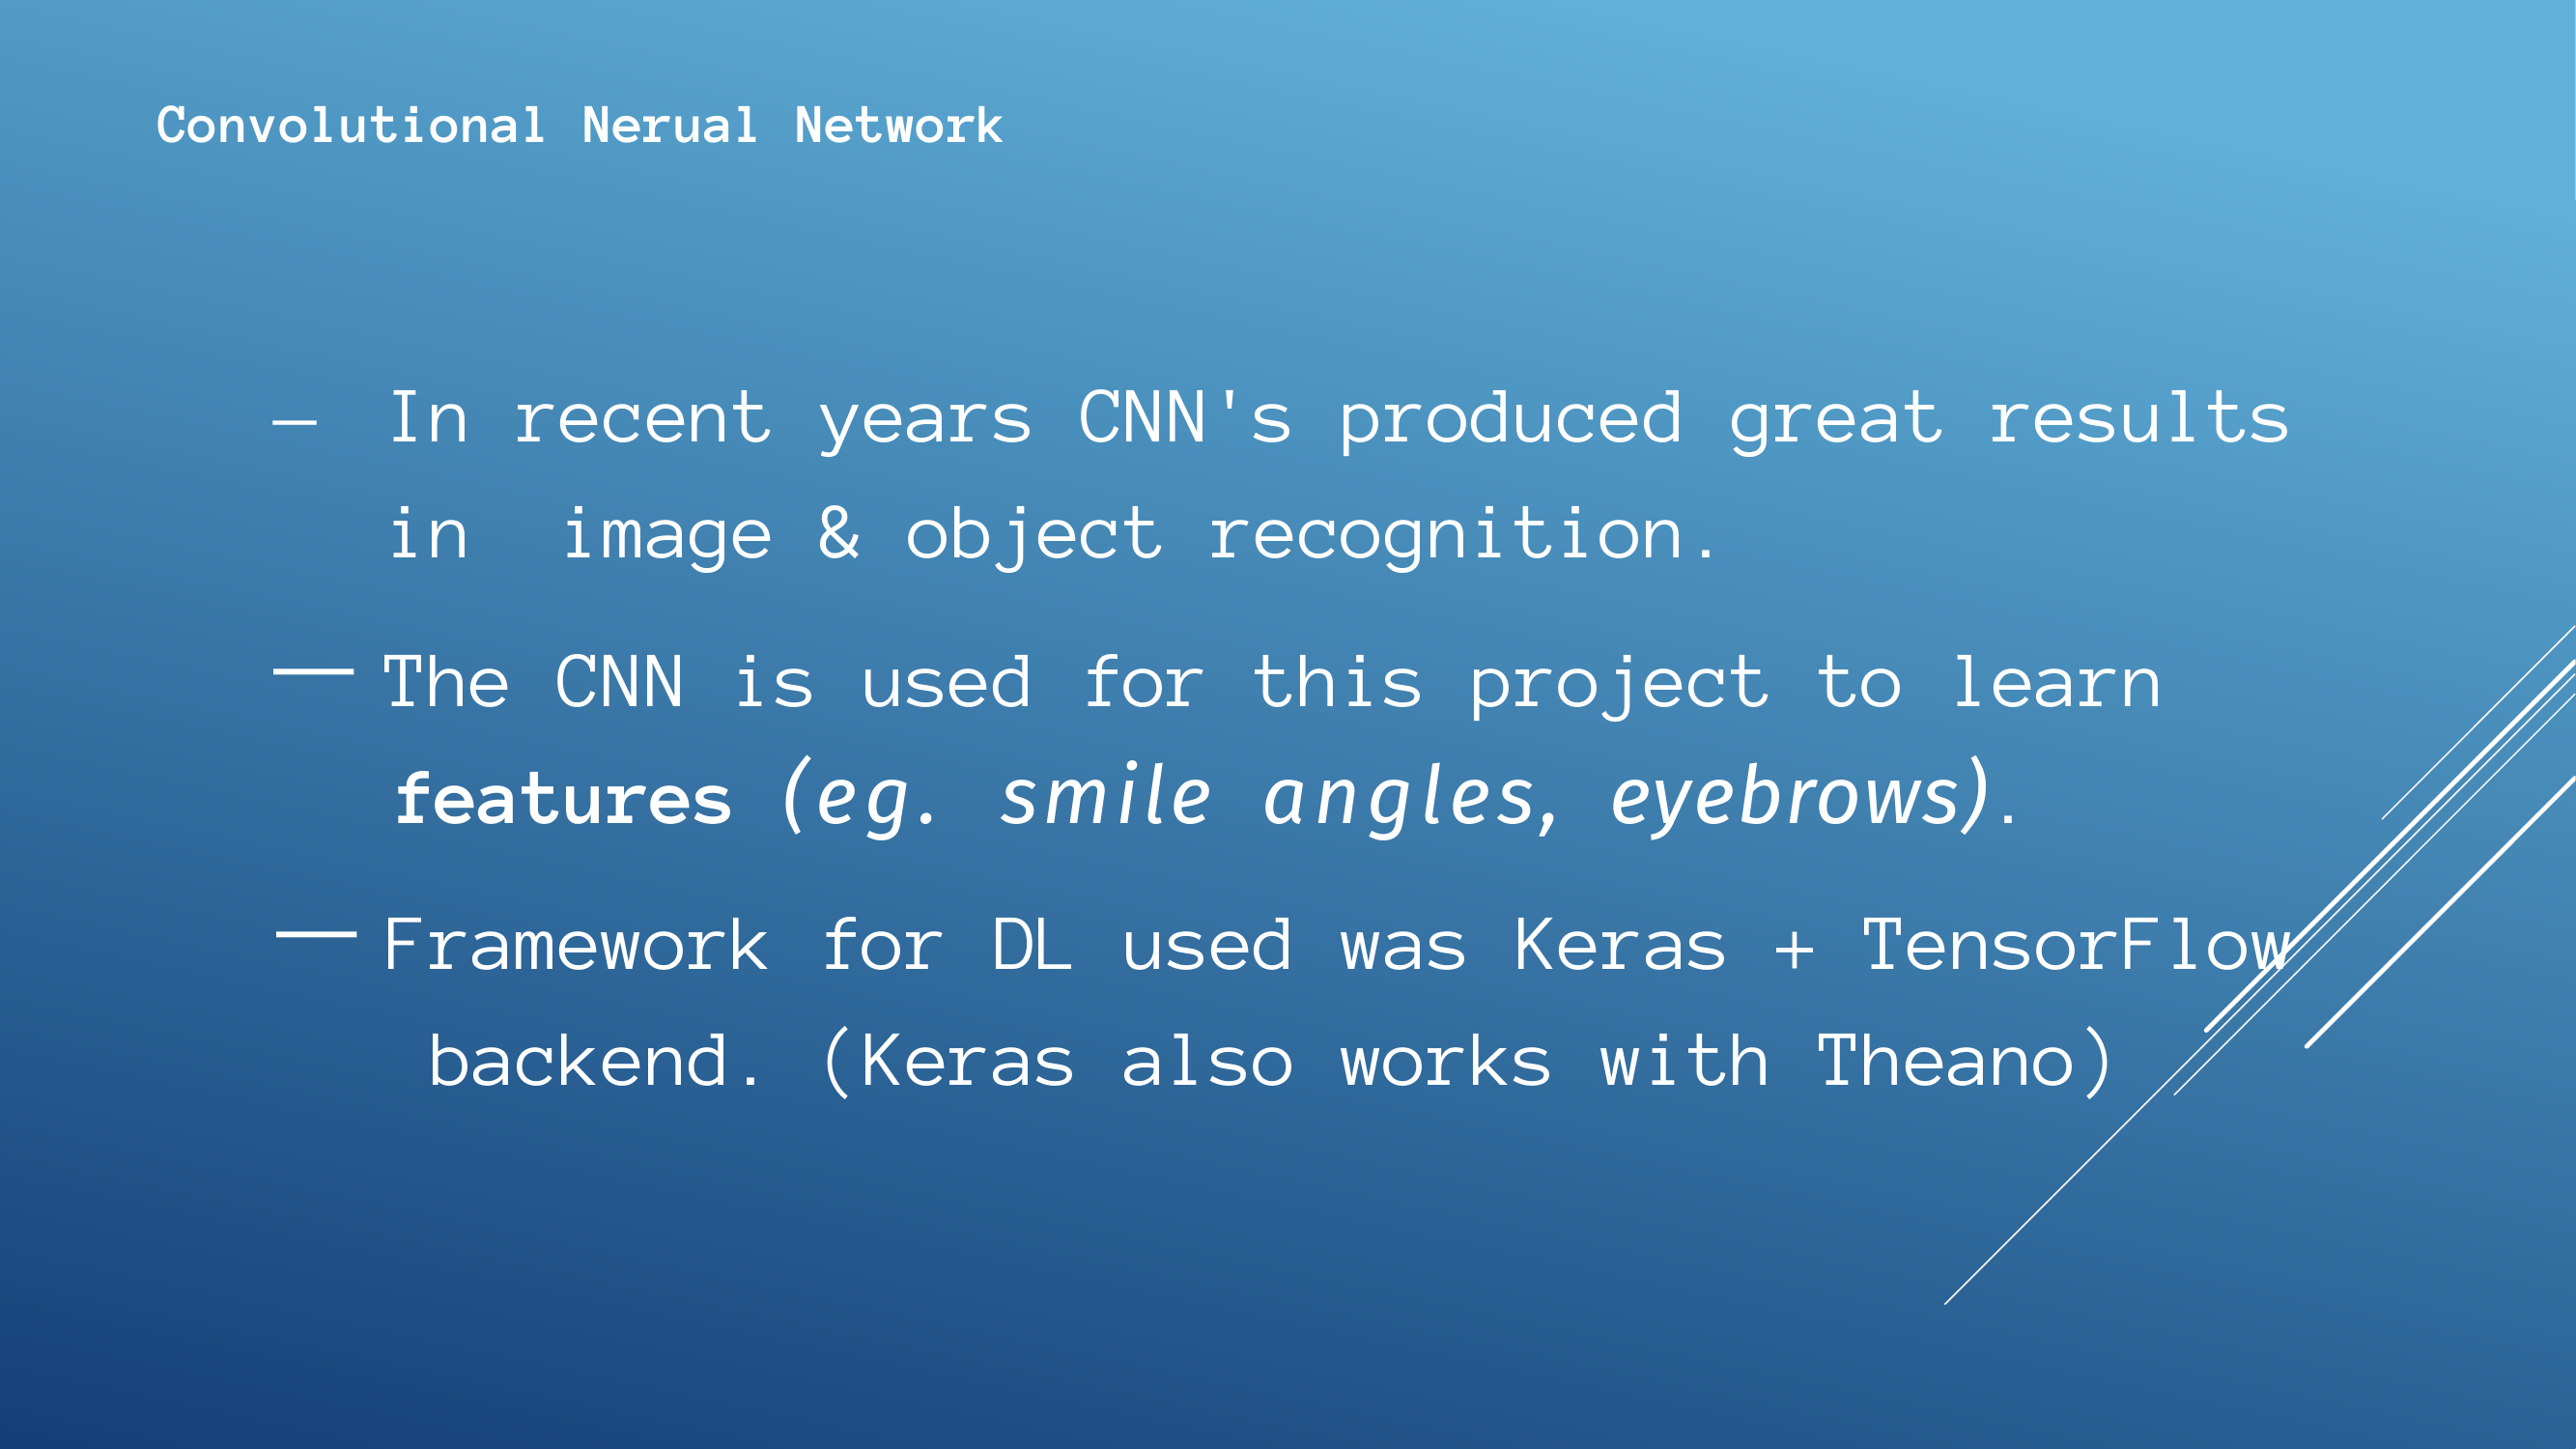

Convolutional Nerual Network
# —	In recent years CNN's produced great results in  image & object recognition.
The CNN is used for this project to learn
features (eg.	smile	angles,	eyebrows).
Framework for DL used was Keras + TensorFlow  backend. (Keras also works with Theano)